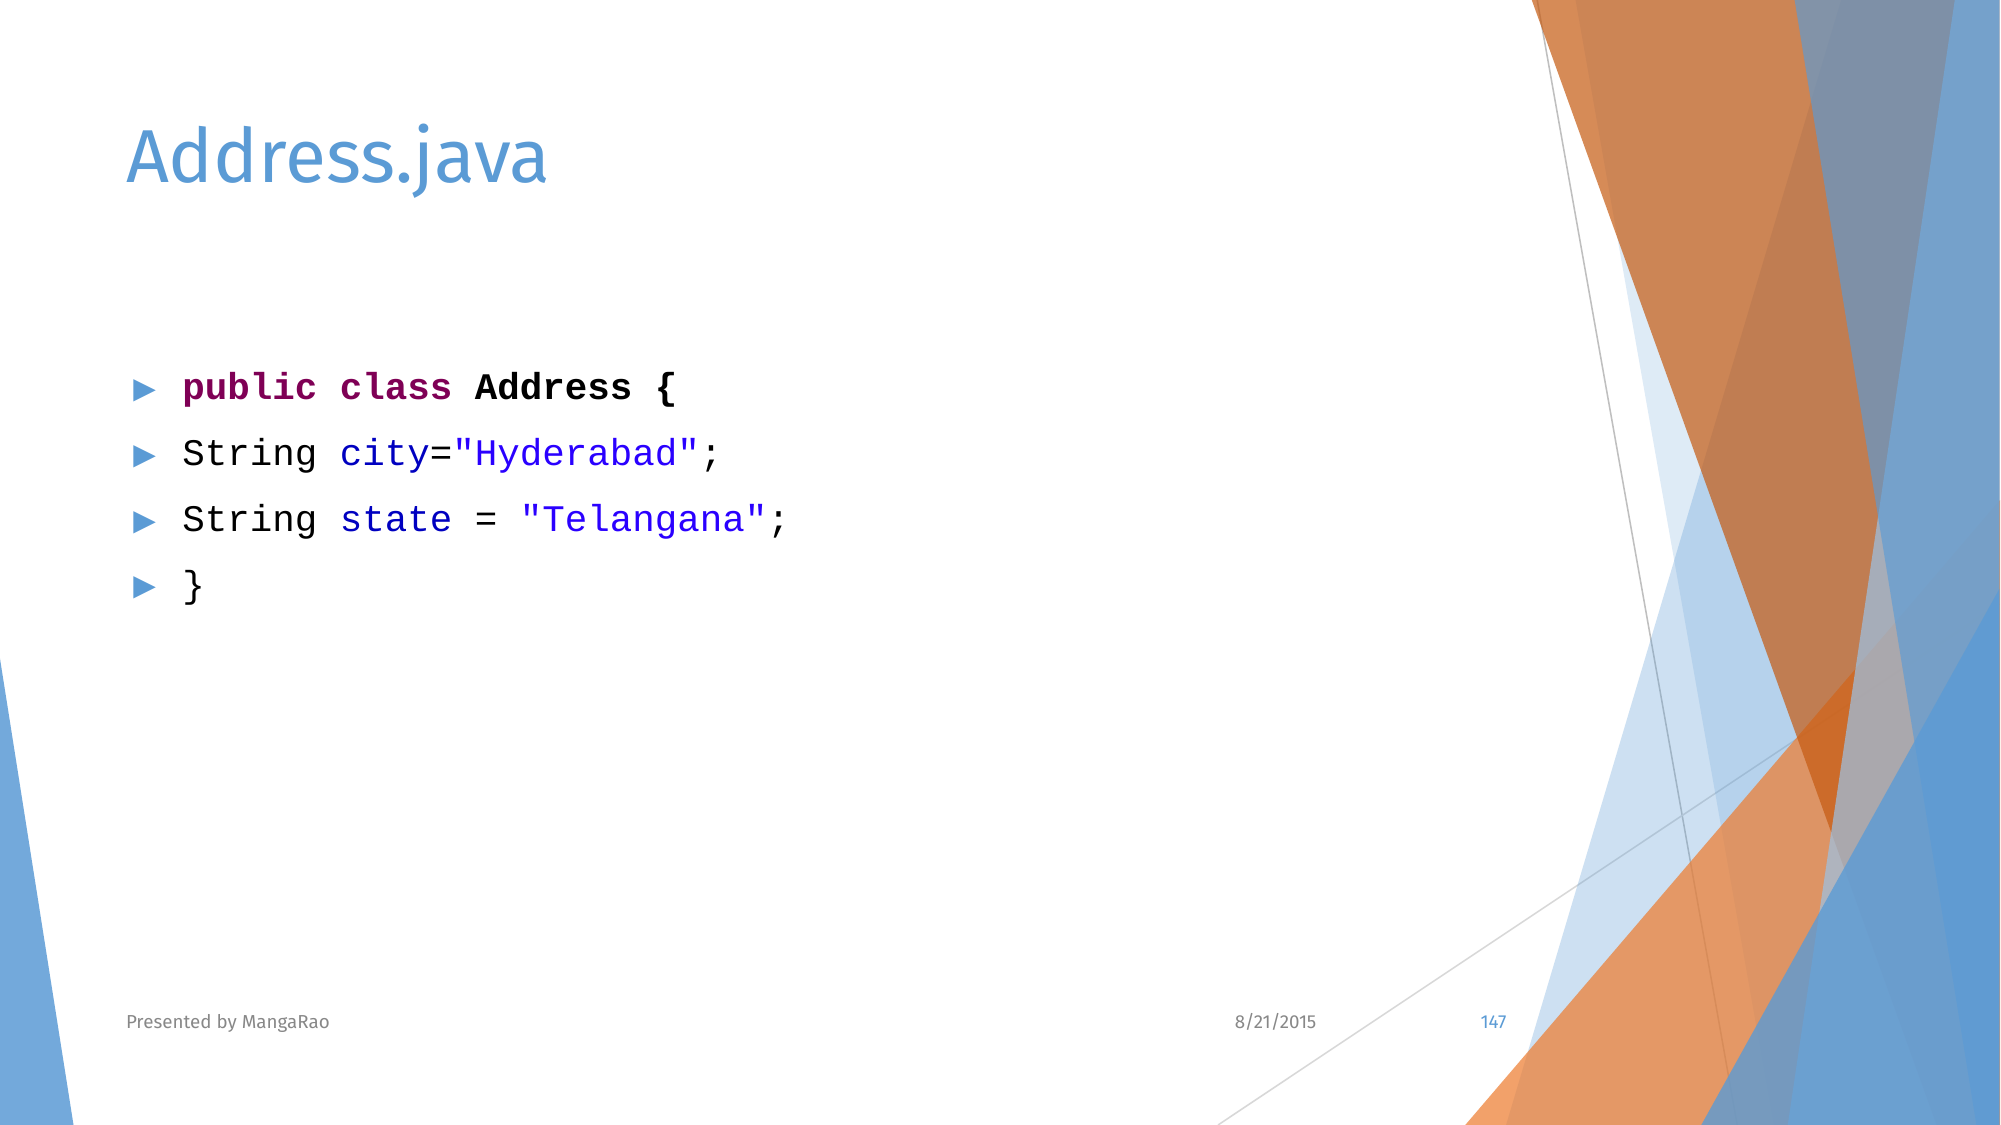

# Address.java
public class Address {
String city="Hyderabad";
String state = "Telangana";
}
Presented by MangaRao
8/21/2015
147